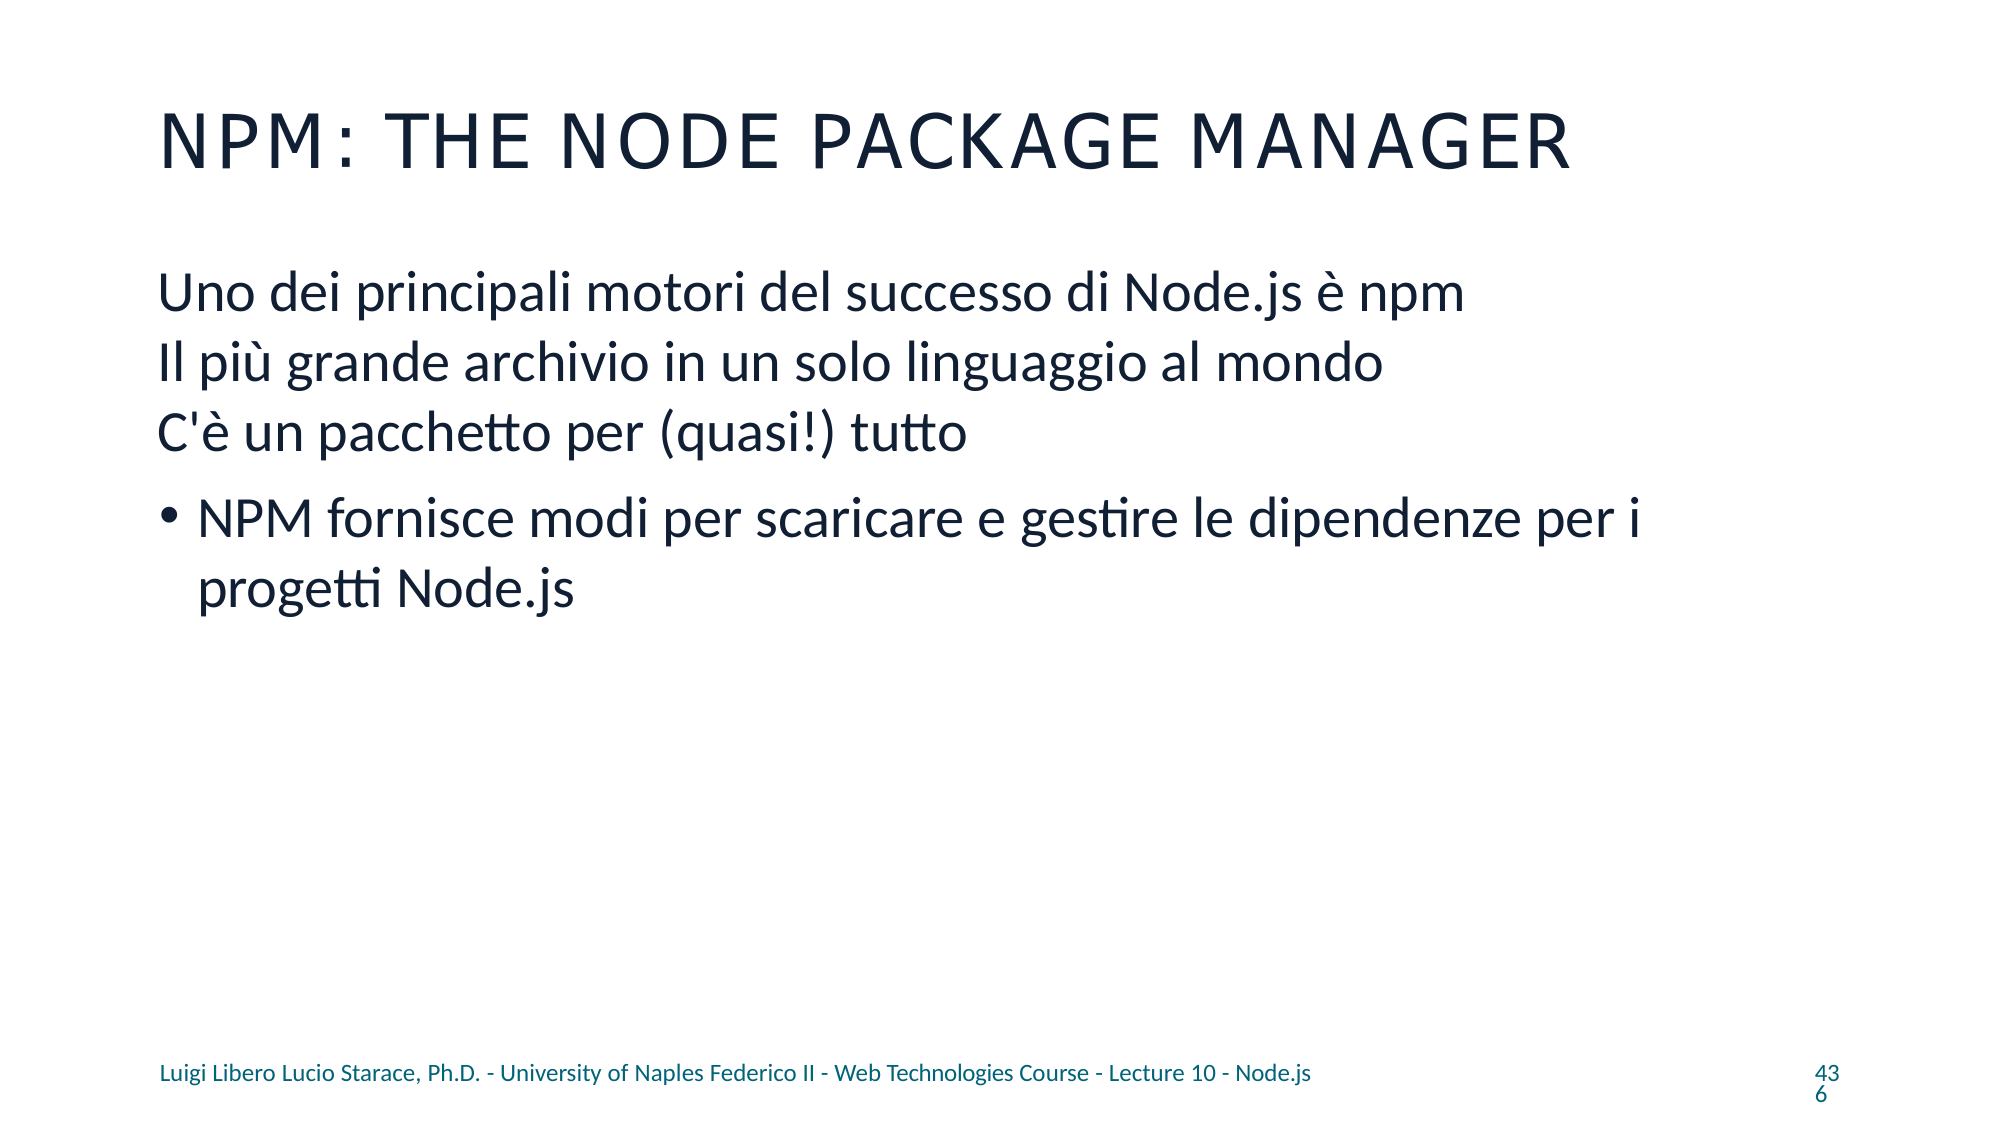

# NPM: THE NODE PACKAGE MANAGER
Uno dei principali motori del successo di Node.js è npm
Il più grande archivio in un solo linguaggio al mondo
C'è un pacchetto per (quasi!) tutto
NPM fornisce modi per scaricare e gestire le dipendenze per i progetti Node.js
Luigi Libero Lucio Starace, Ph.D. - University of Naples Federico II - Web Technologies Course - Lecture 10 - Node.js
436